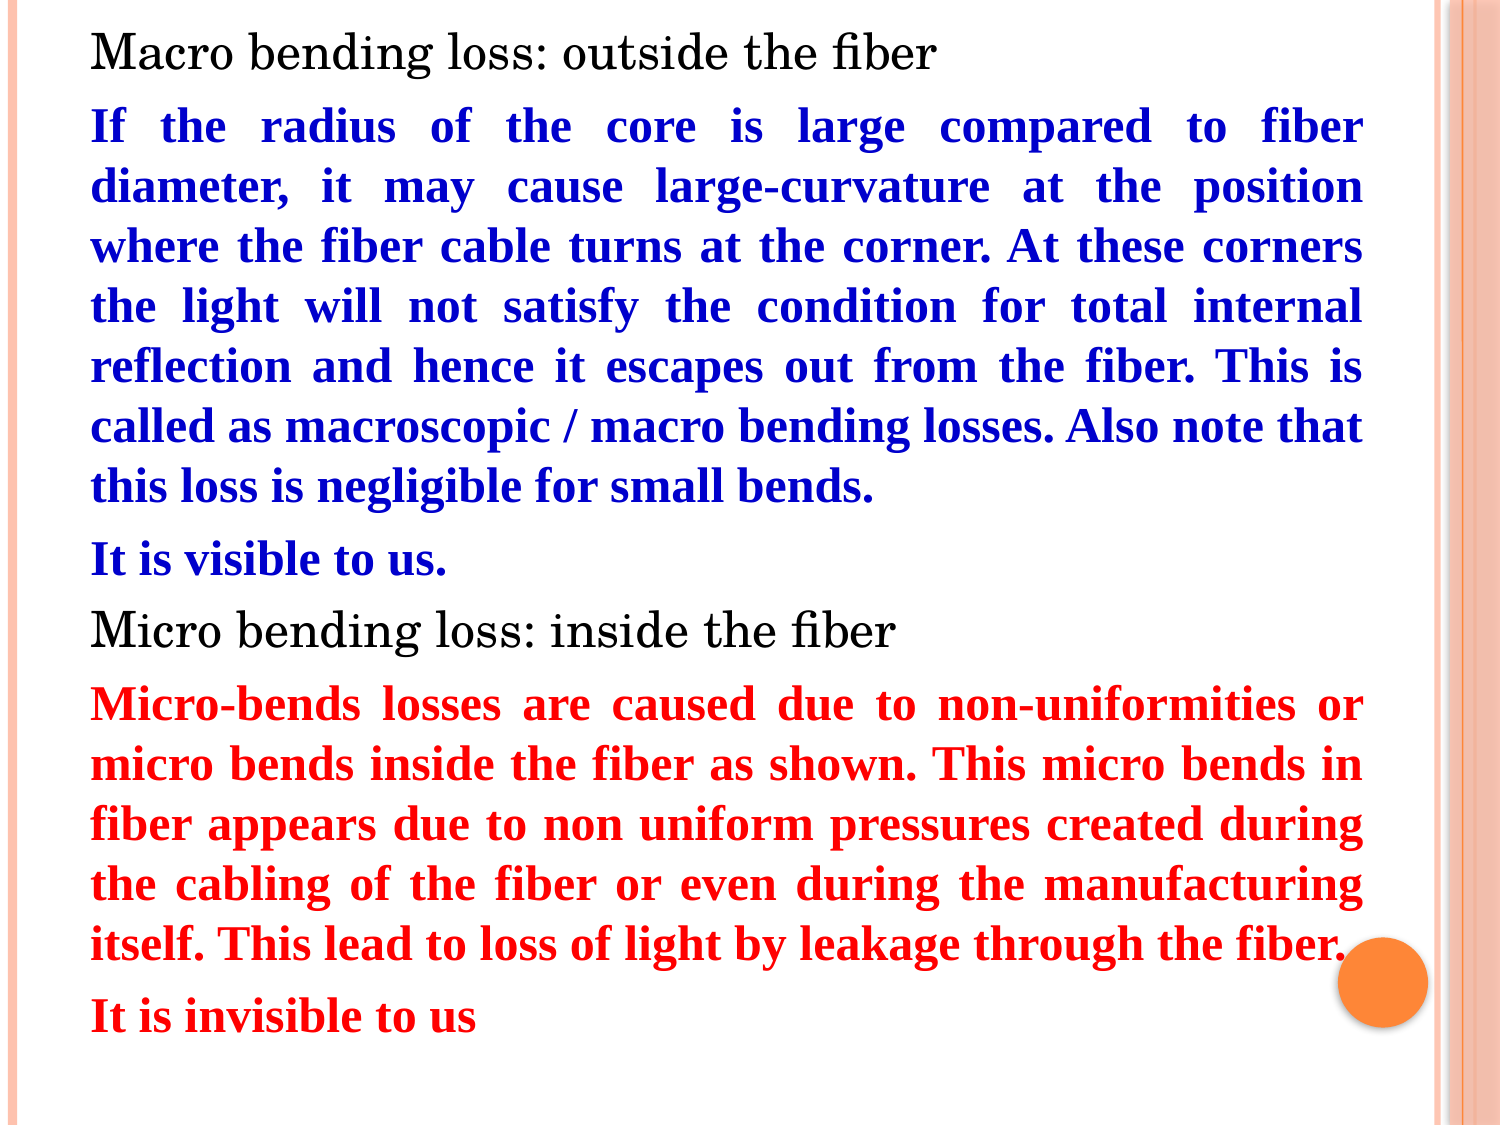

Macro bending loss: outside the fiber
If the radius of the core is large compared to fiber diameter, it may cause large-curvature at the position where the fiber cable turns at the corner. At these corners the light will not satisfy the condition for total internal reflection and hence it escapes out from the fiber. This is called as macroscopic / macro bending losses. Also note that this loss is negligible for small bends.
It is visible to us.
Micro bending loss: inside the fiber
Micro-bends losses are caused due to non-uniformities or micro bends inside the fiber as shown. This micro bends in fiber appears due to non uniform pressures created during the cabling of the fiber or even during the manufacturing itself. This lead to loss of light by leakage through the fiber.
It is invisible to us